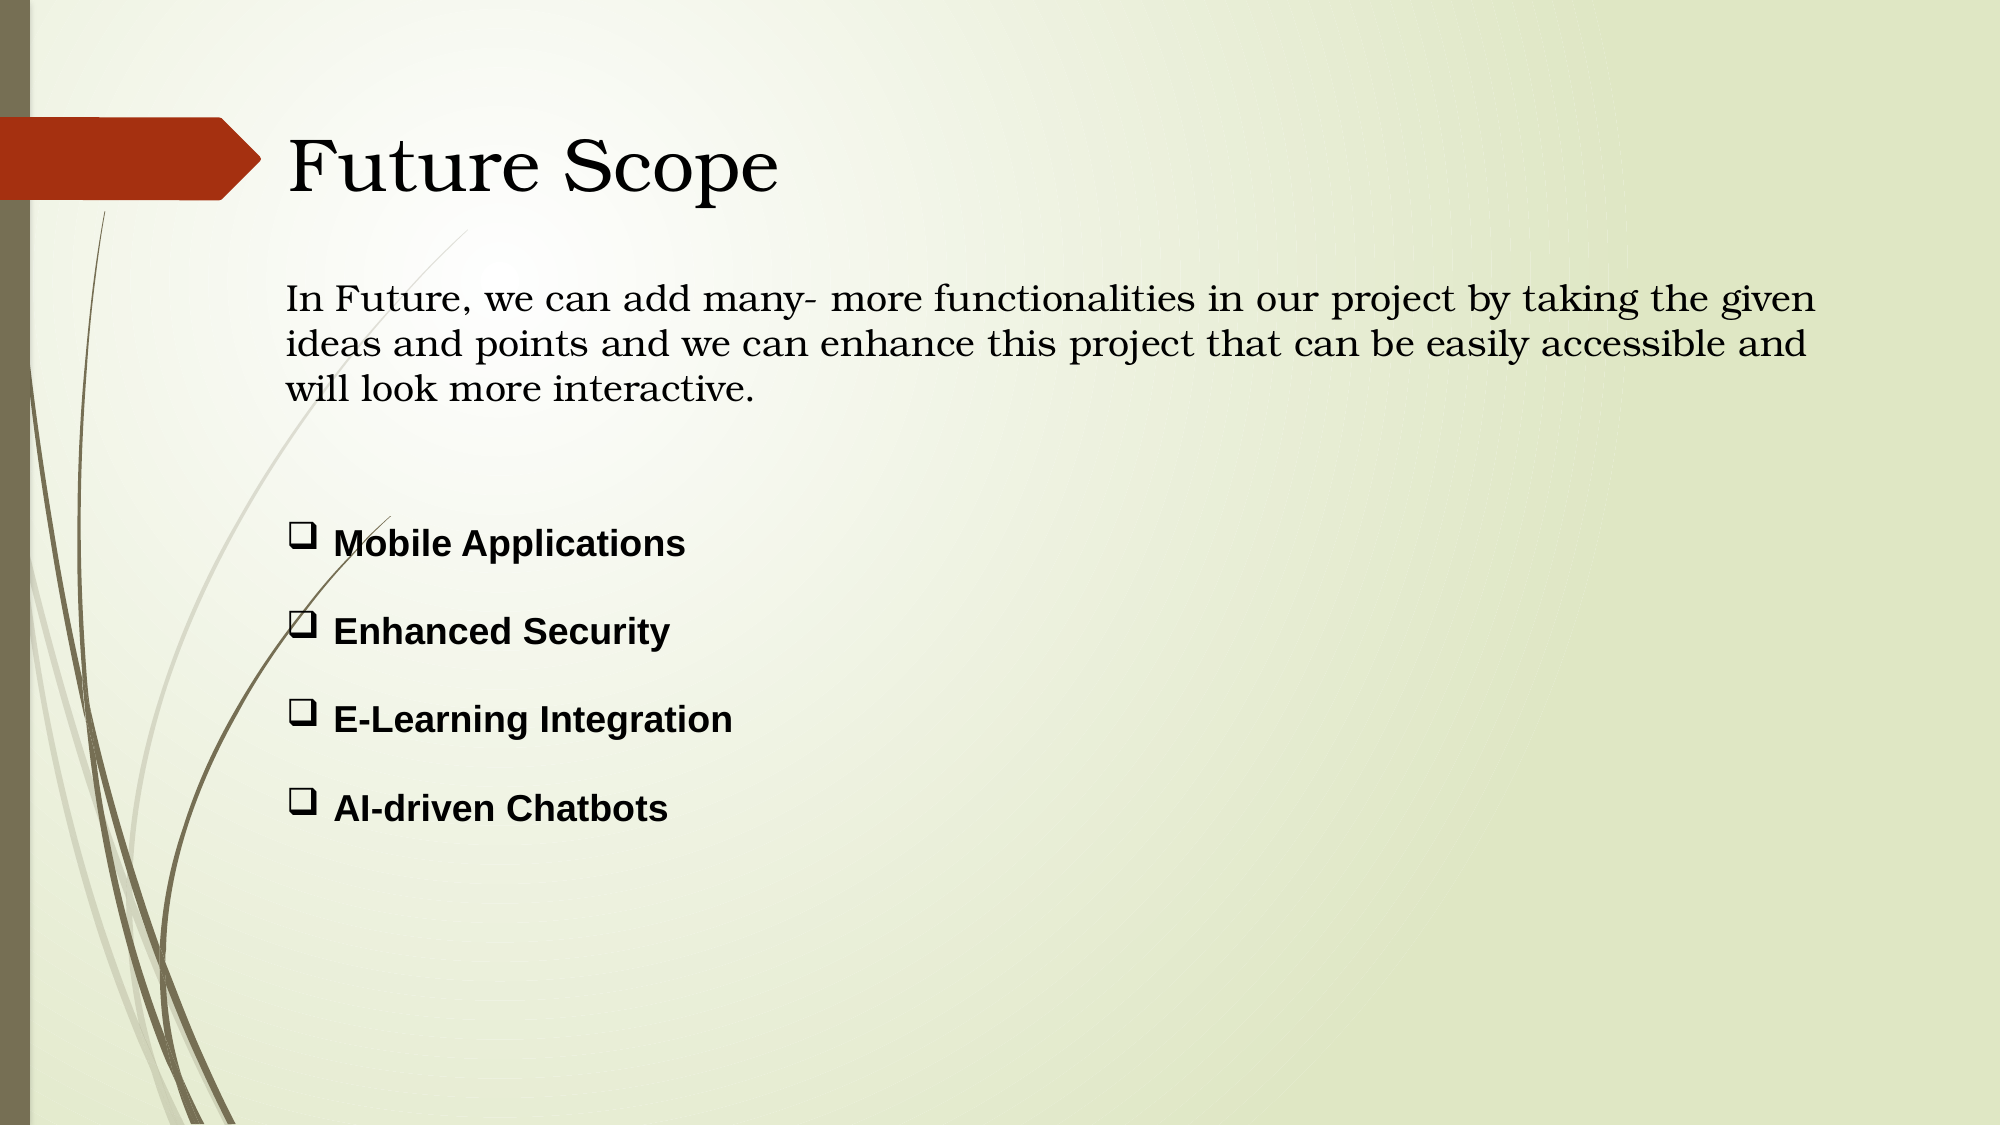

Future Scope
In Future, we can add many- more functionalities in our project by taking the given ideas and points and we can enhance this project that can be easily accessible and will look more interactive.
Mobile Applications
Enhanced Security
E-Learning Integration
AI-driven Chatbots